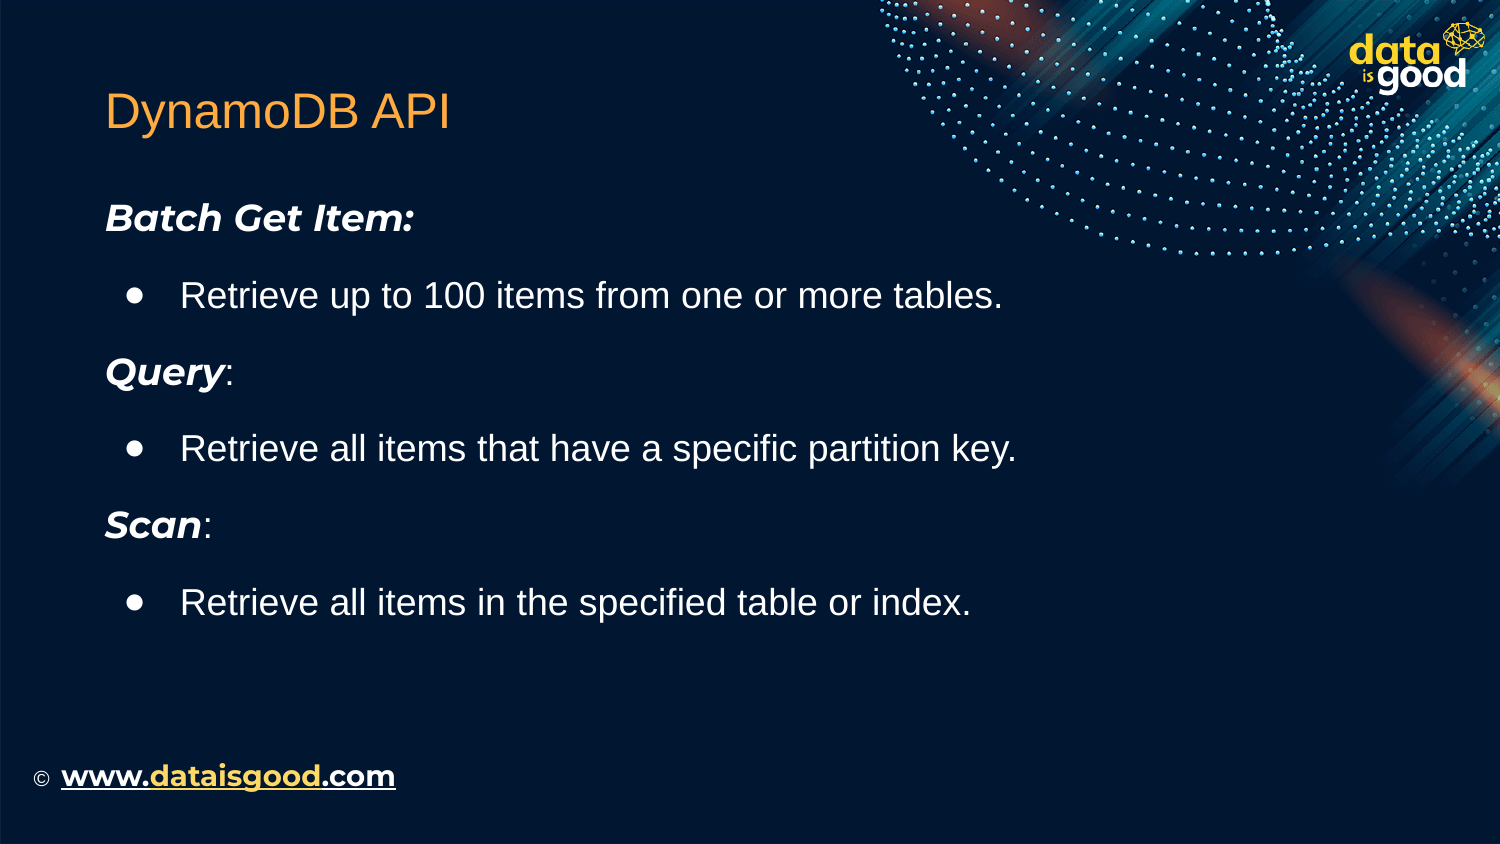

# DynamoDB API
Batch Get Item:
Retrieve up to 100 items from one or more tables.
Query:
Retrieve all items that have a specific partition key.
Scan:
Retrieve all items in the specified table or index.